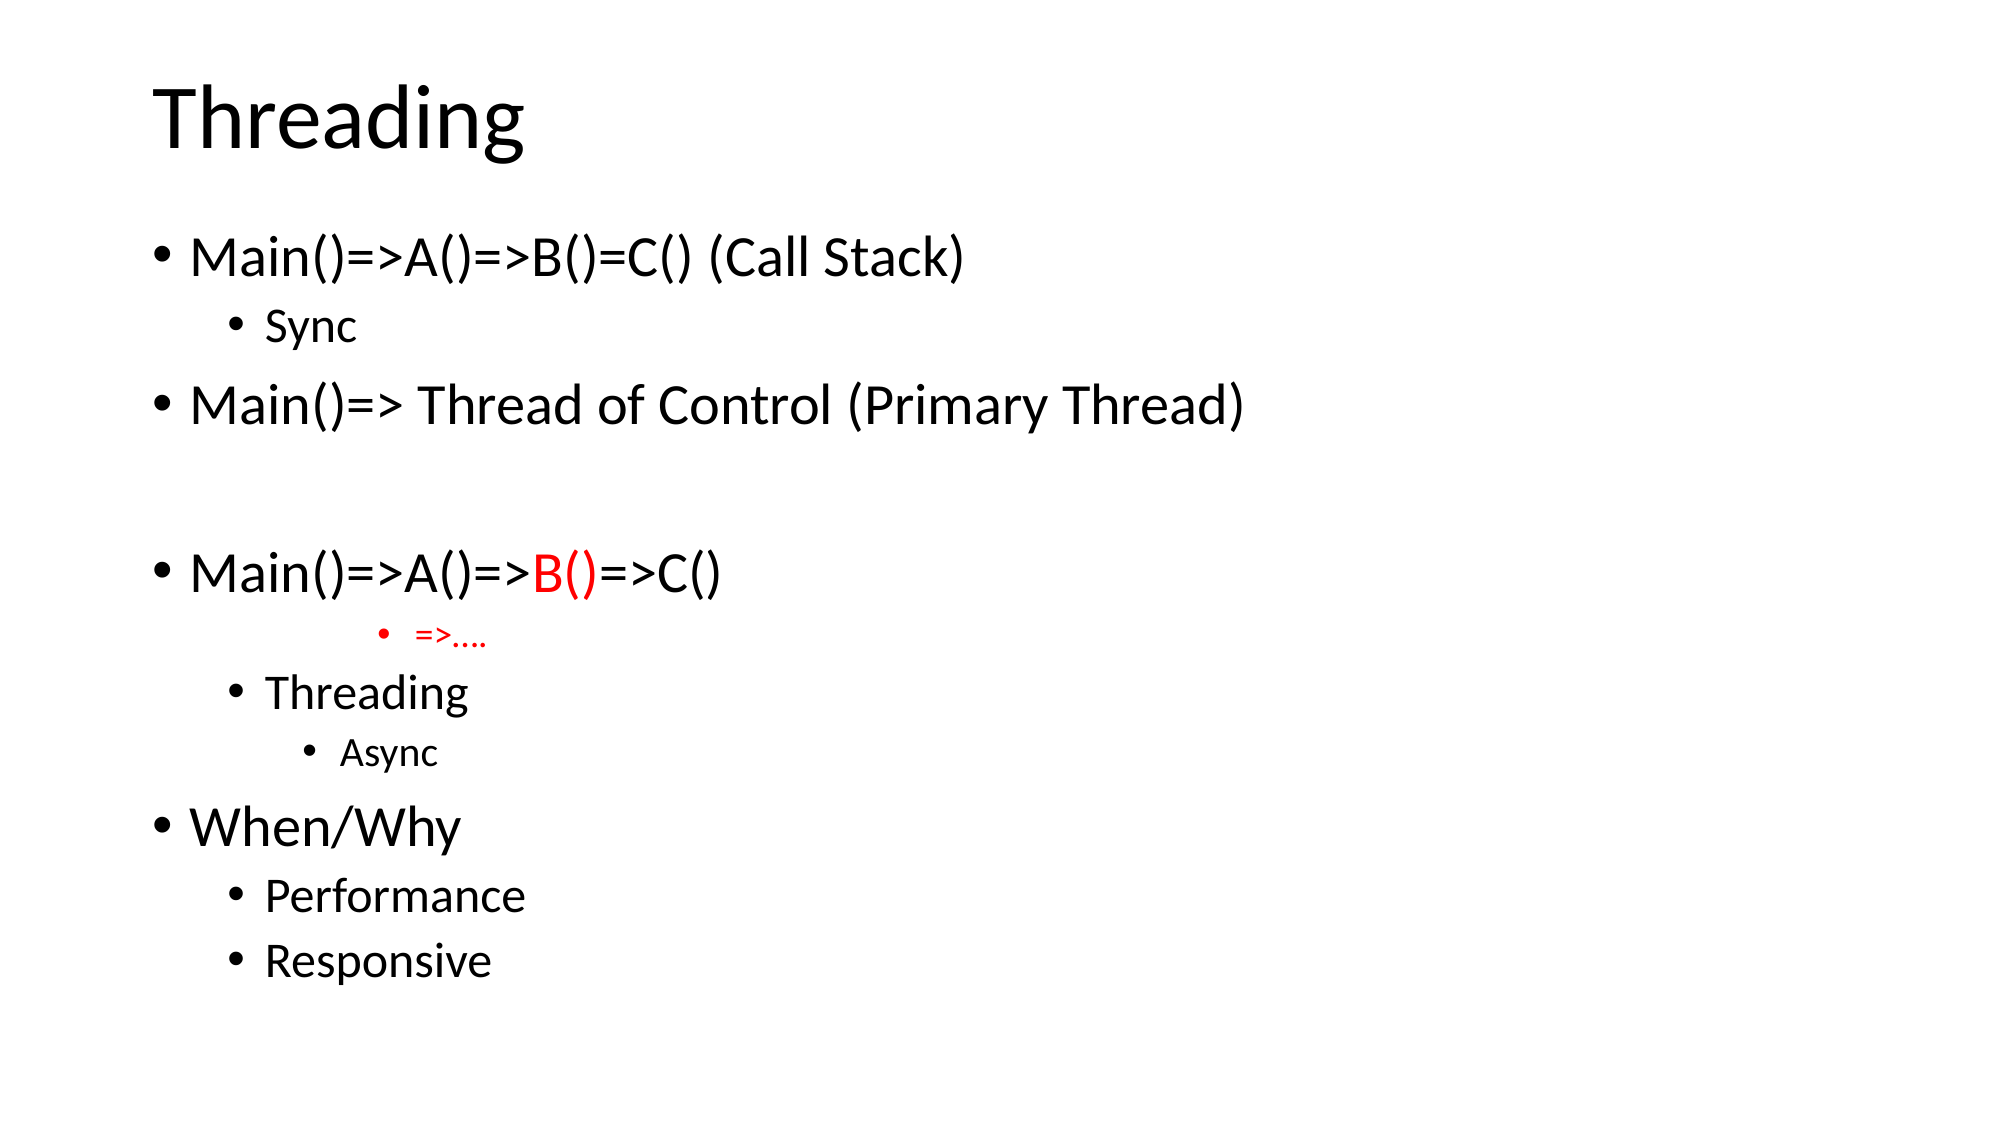

# Threading
Main()=>A()=>B()=C() (Call Stack)
Sync
Main()=> Thread of Control (Primary Thread)

Main()=>A()=>B()=>C()
=>….
Threading
Async
When/Why
Performance
Responsive